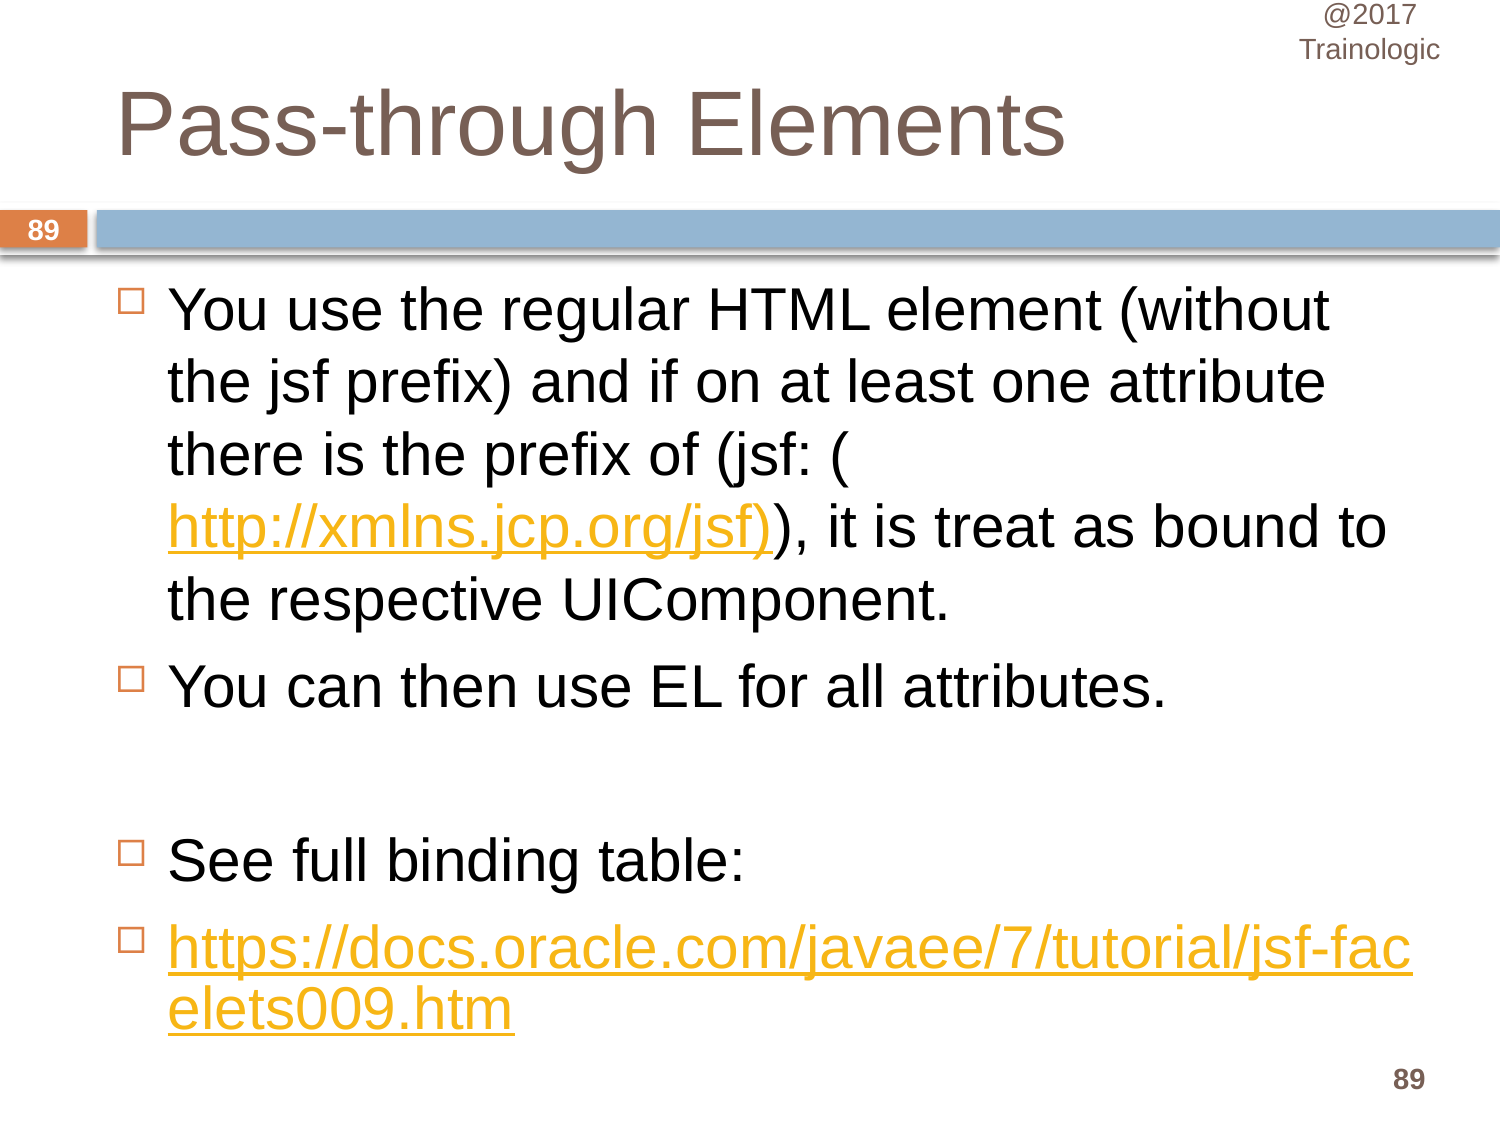

@2017 Trainologic
# Pass-through Elements
89
You use the regular HTML element (without the jsf prefix) and if on at least one attribute there is the prefix of (jsf: (http://xmlns.jcp.org/jsf)), it is treat as bound to the respective UIComponent.
You can then use EL for all attributes.

See full binding table:
https://docs.oracle.com/javaee/7/tutorial/jsf-facelets009.htm